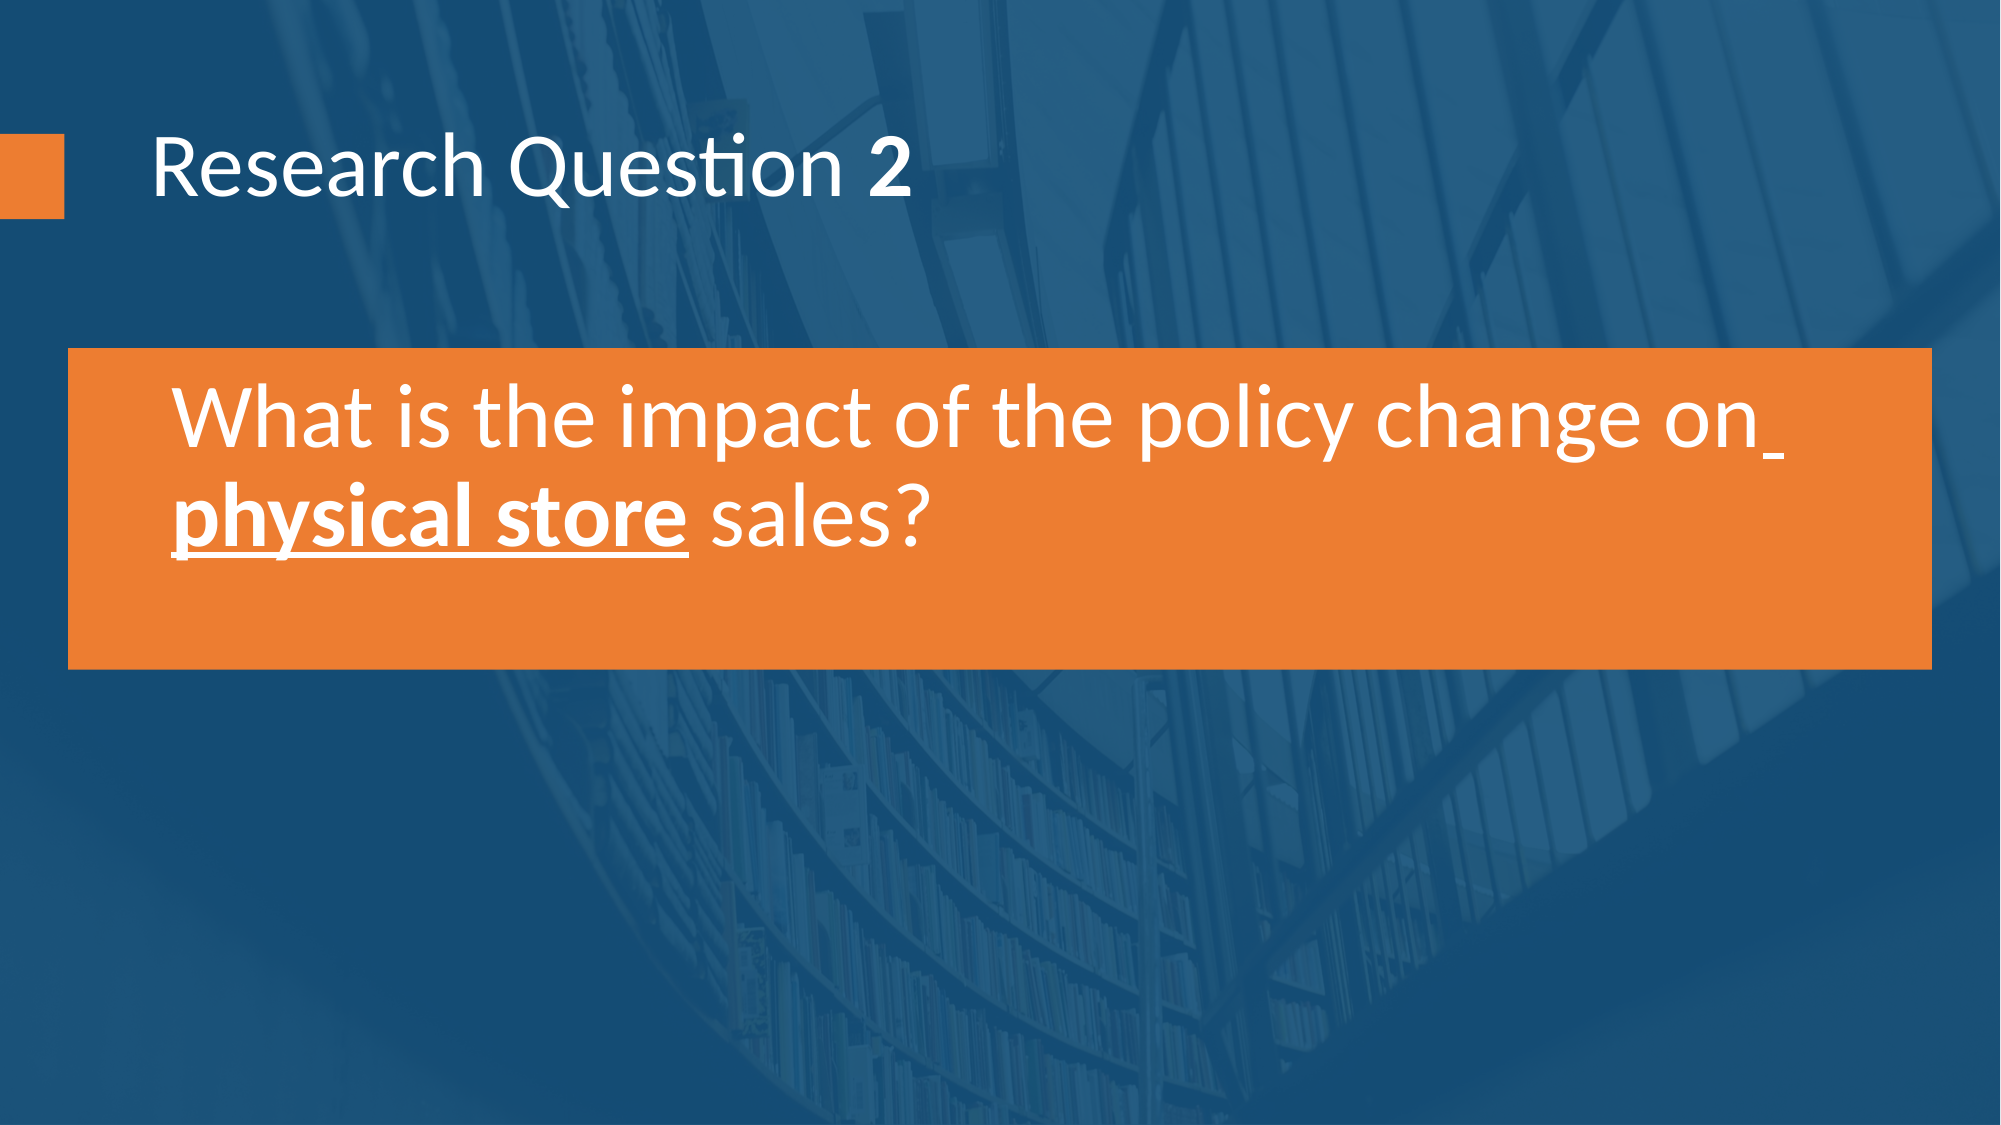

Research Question 2

    What is the impact of the policy change on
    physical store sales?